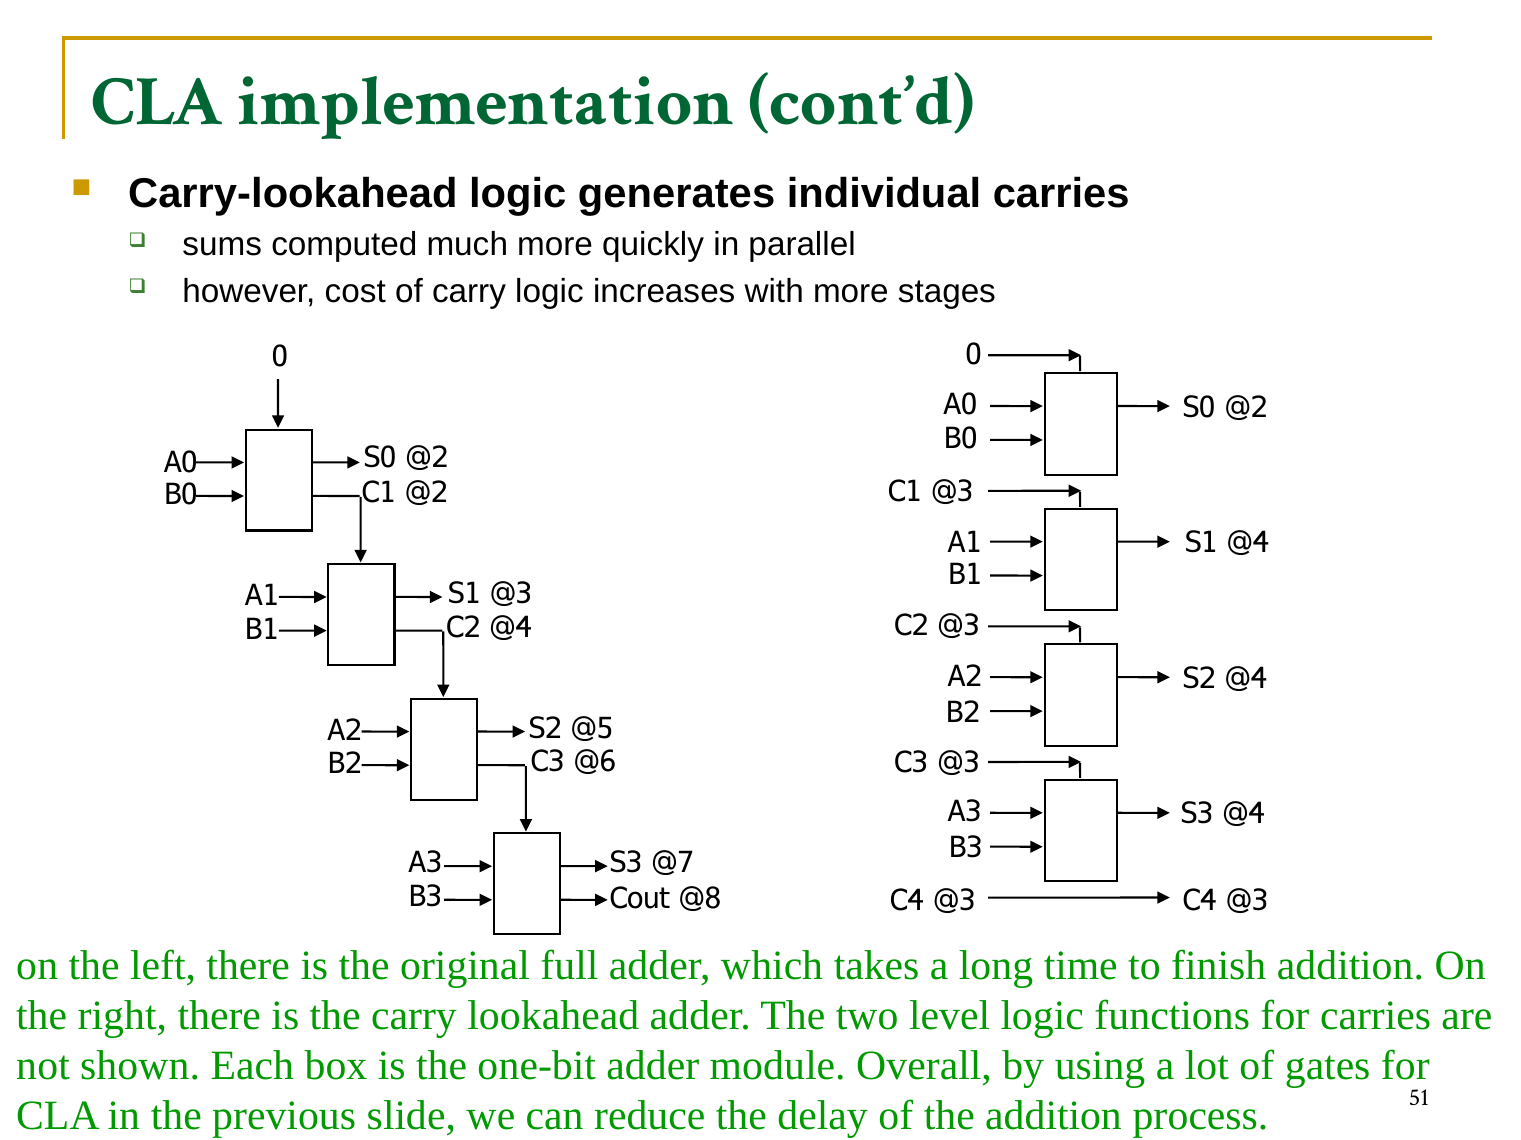

# CLA implementation (cont’d)
Carry-lookahead logic generates individual carries
sums computed much more quickly in parallel
however, cost of carry logic increases with more stages
0

A0
S0 @2

B0

C1 @3

A1
S1 @4

B1

C2 @3

A2
S2 @4

B2

C3 @3

A3
S3 @4

B3

C4 @3
C4 @3

0

S0 @2
A0

C1 @2
B0

S1 @3
A1

C2 @4
B1

S2 @5
A2

C3 @6
B2

A3
S3 @7

B3
Cout @8

on the left, there is the original full adder, which takes a long time to finish addition. On the right, there is the carry lookahead adder. The two level logic functions for carries are not shown. Each box is the one-bit adder module. Overall, by using a lot of gates for CLA in the previous slide, we can reduce the delay of the addition process.
51